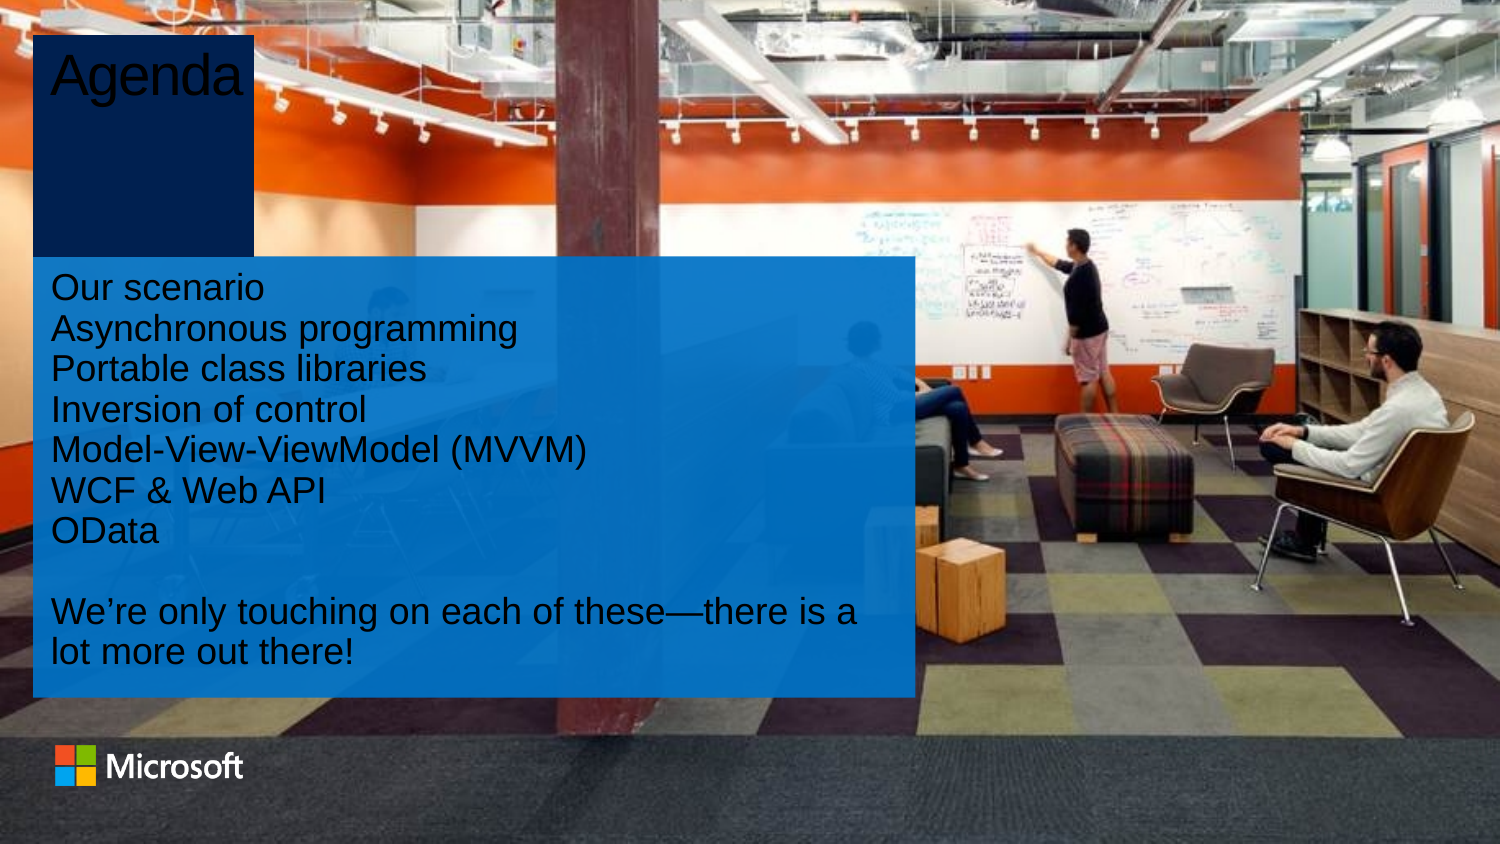

# Agenda
Our scenario
Asynchronous programming
Portable class libraries
Inversion of control
Model-View-ViewModel (MVVM)
WCF & Web API
OData

We’re only touching on each of these—there is a lot more out there!